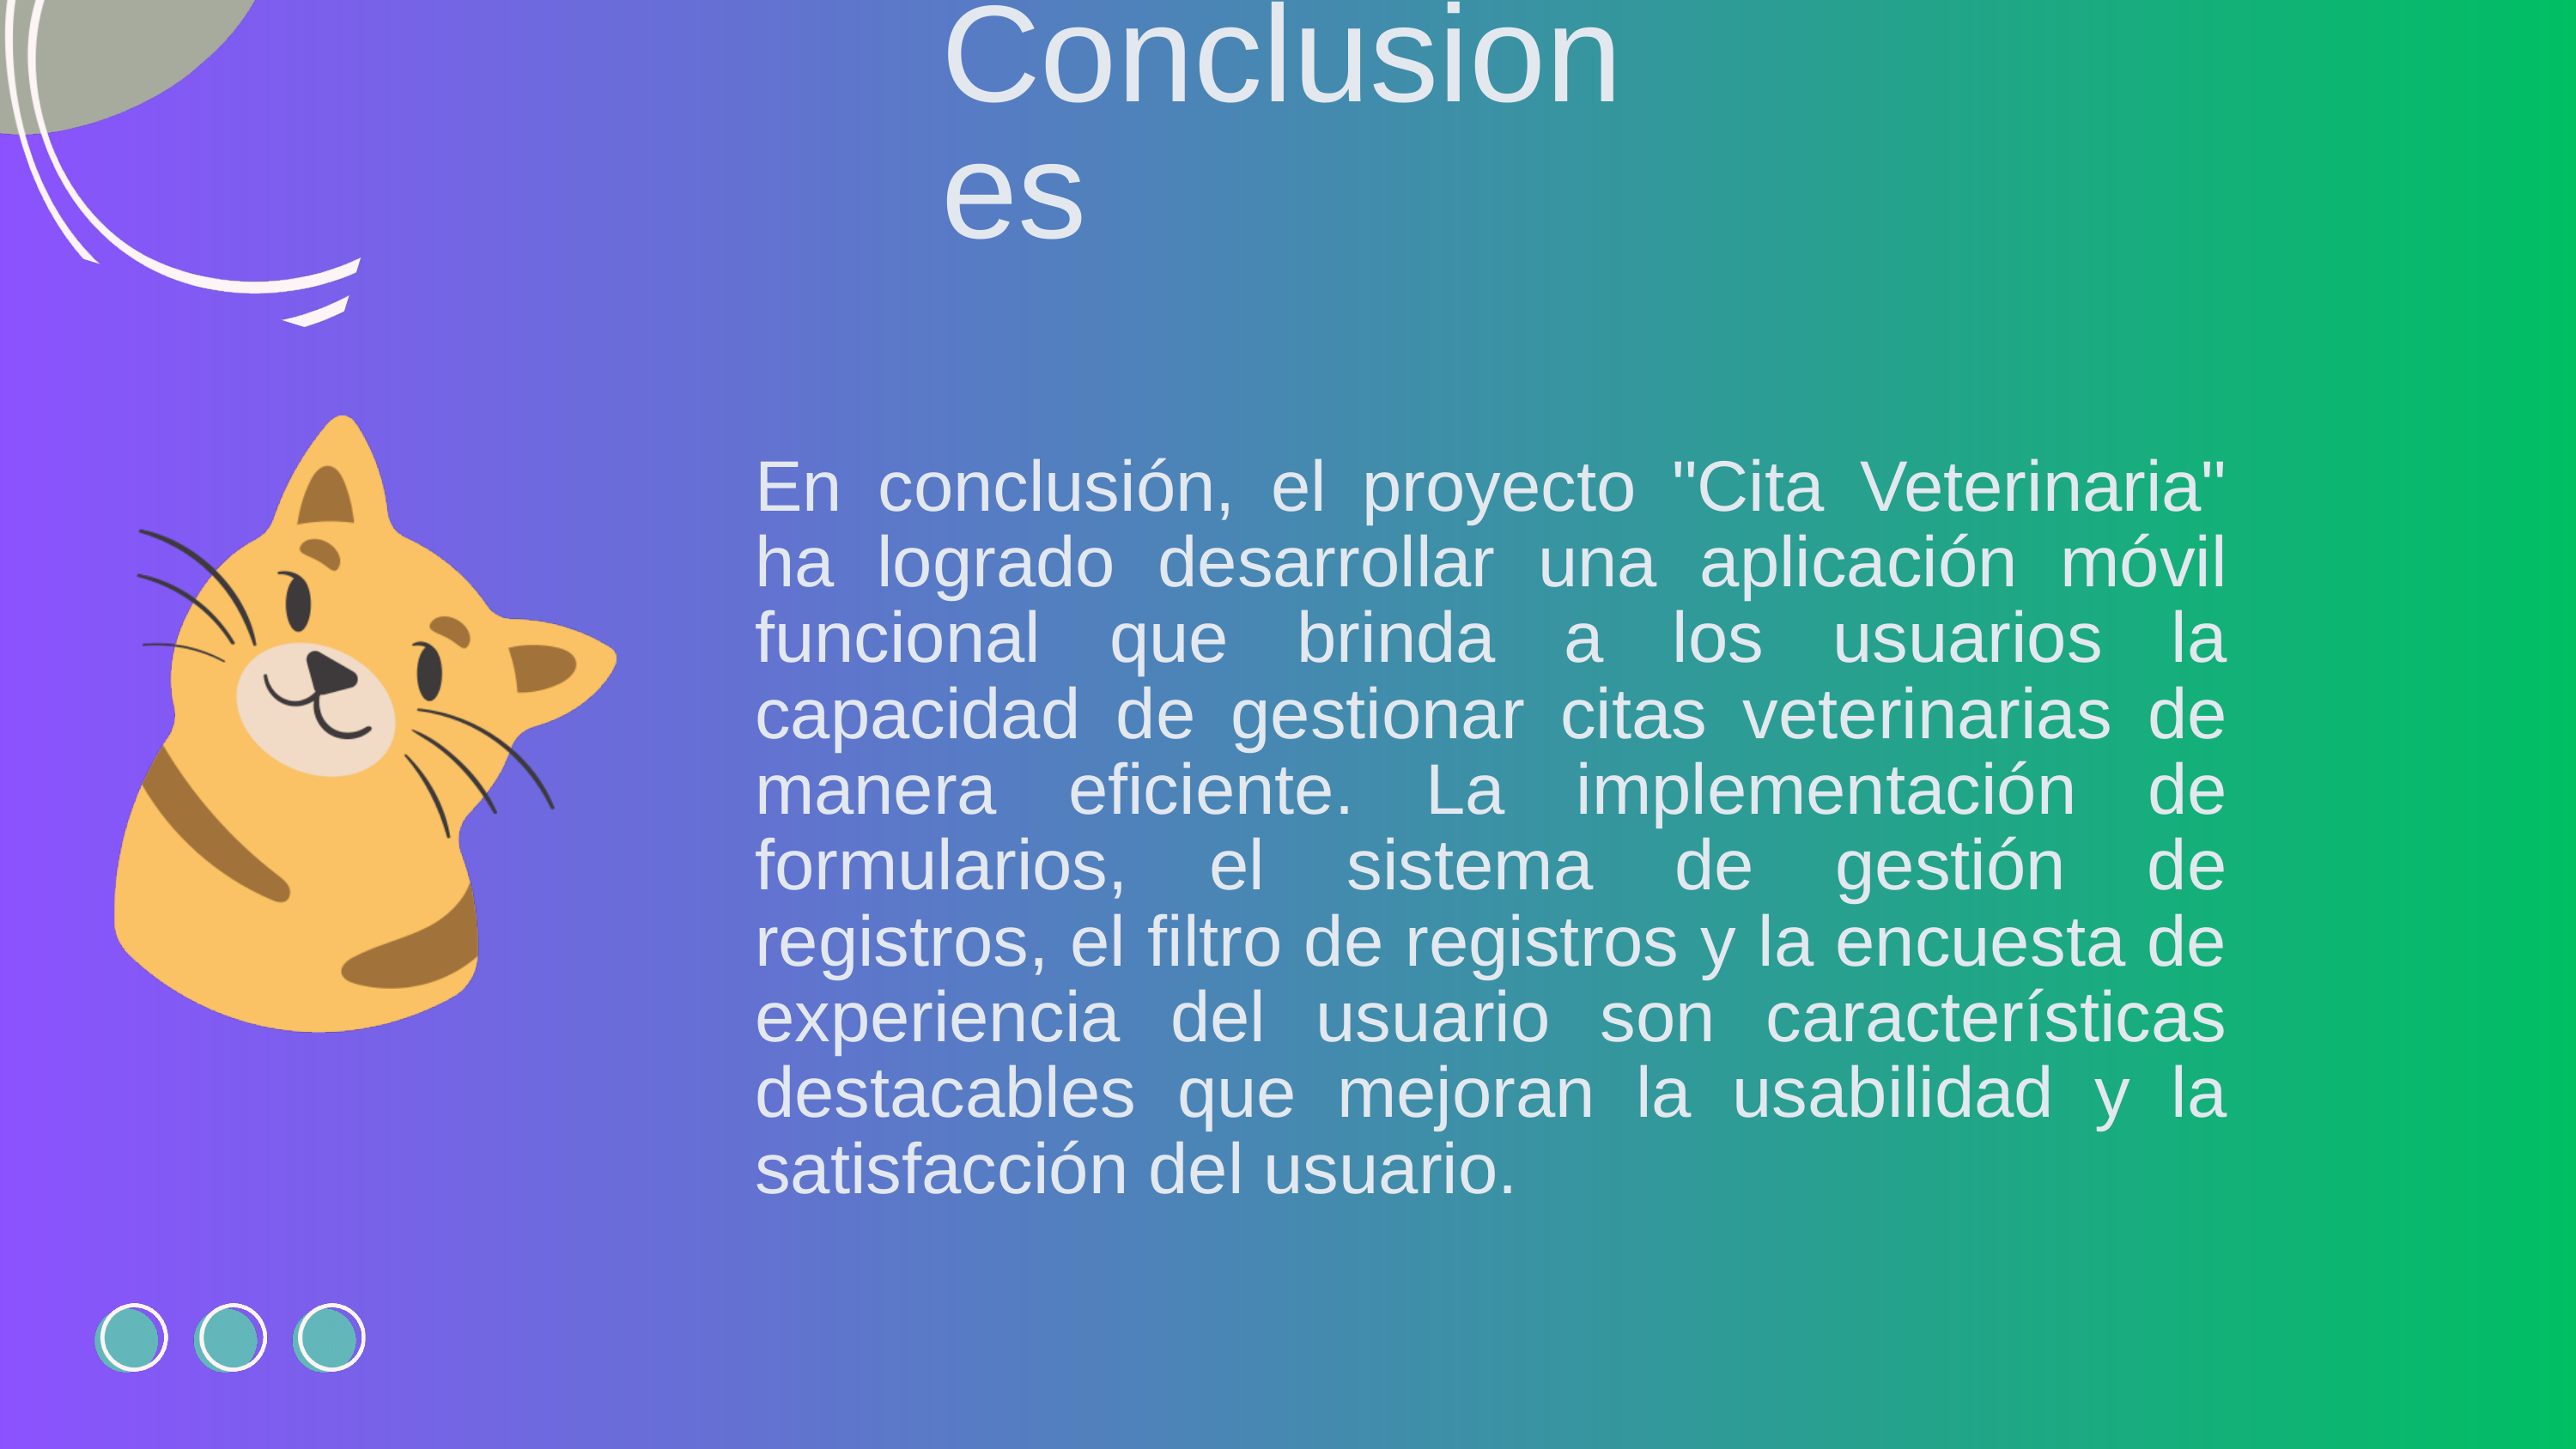

Conclusiones

En conclusión, el proyecto "Cita Veterinaria" ha logrado desarrollar una aplicación móvil funcional que brinda a los usuarios la capacidad de gestionar citas veterinarias de manera eficiente. La implementación de formularios, el sistema de gestión de registros, el filtro de registros y la encuesta de experiencia del usuario son características destacables que mejoran la usabilidad y la satisfacción del usuario.